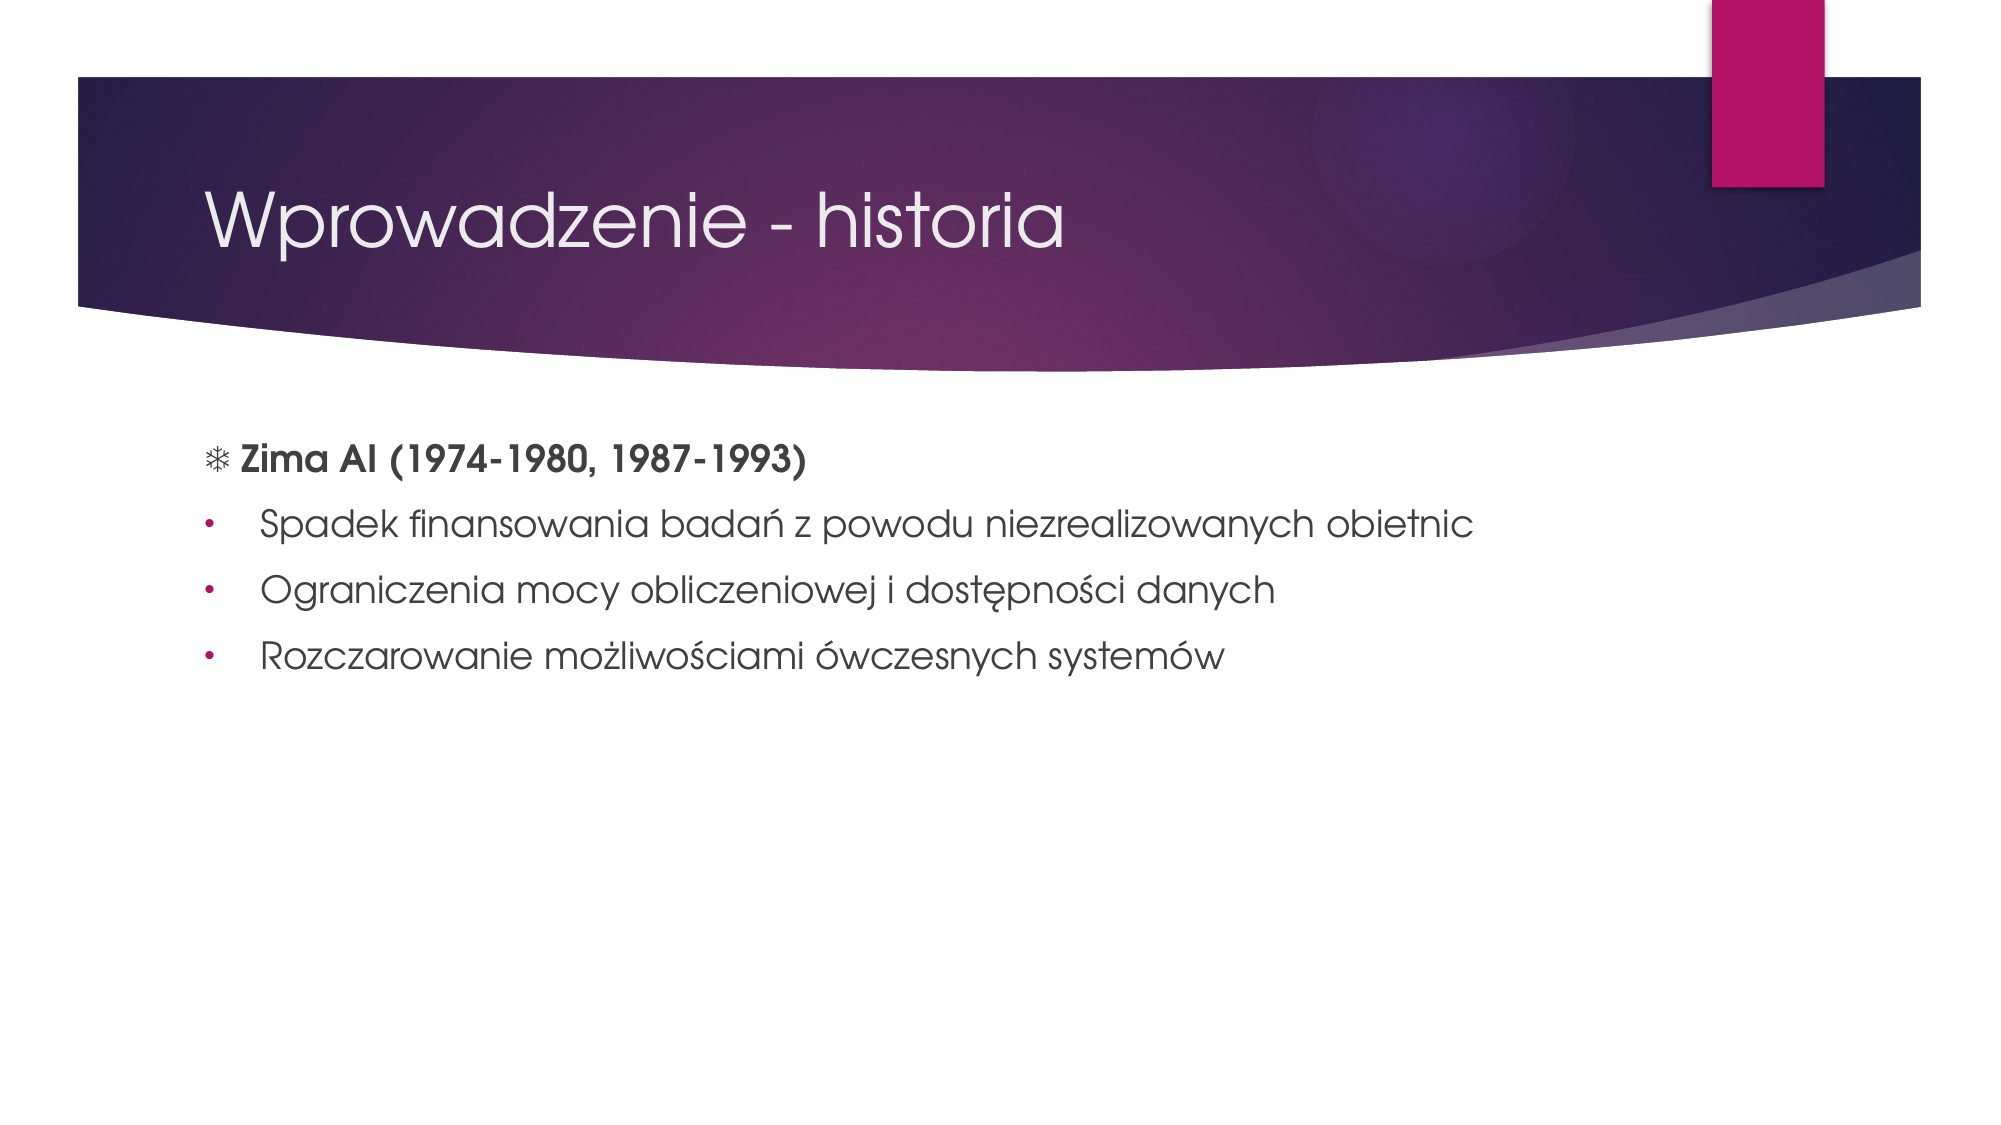

# Wprowadzenie - historia
❄️ Zima AI (1974-1980, 1987-1993)
Spadek finansowania badań z powodu niezrealizowanych obietnic
Ograniczenia mocy obliczeniowej i dostępności danych
Rozczarowanie możliwościami ówczesnych systemów